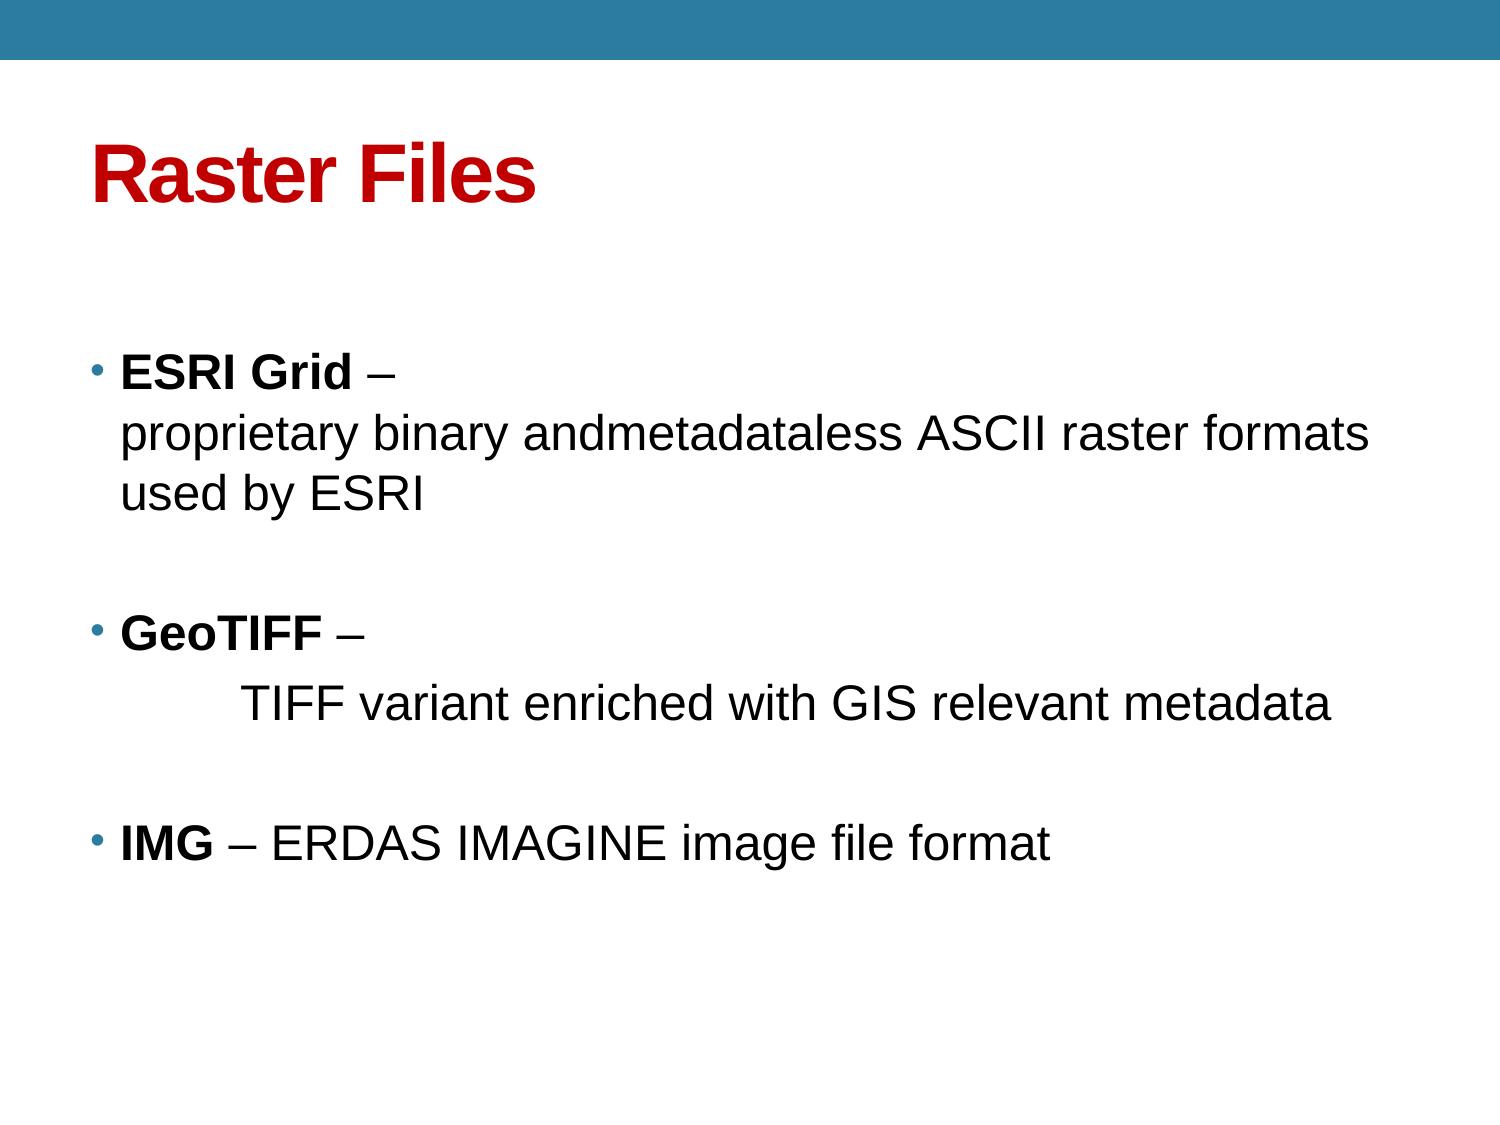

# Raster Files

ESRI Grid – 	proprietary binary andmetadataless ASCII raster formats used by ESRI

GeoTIFF –
	TIFF variant enriched with GIS relevant metadata

IMG – ERDAS IMAGINE image file format